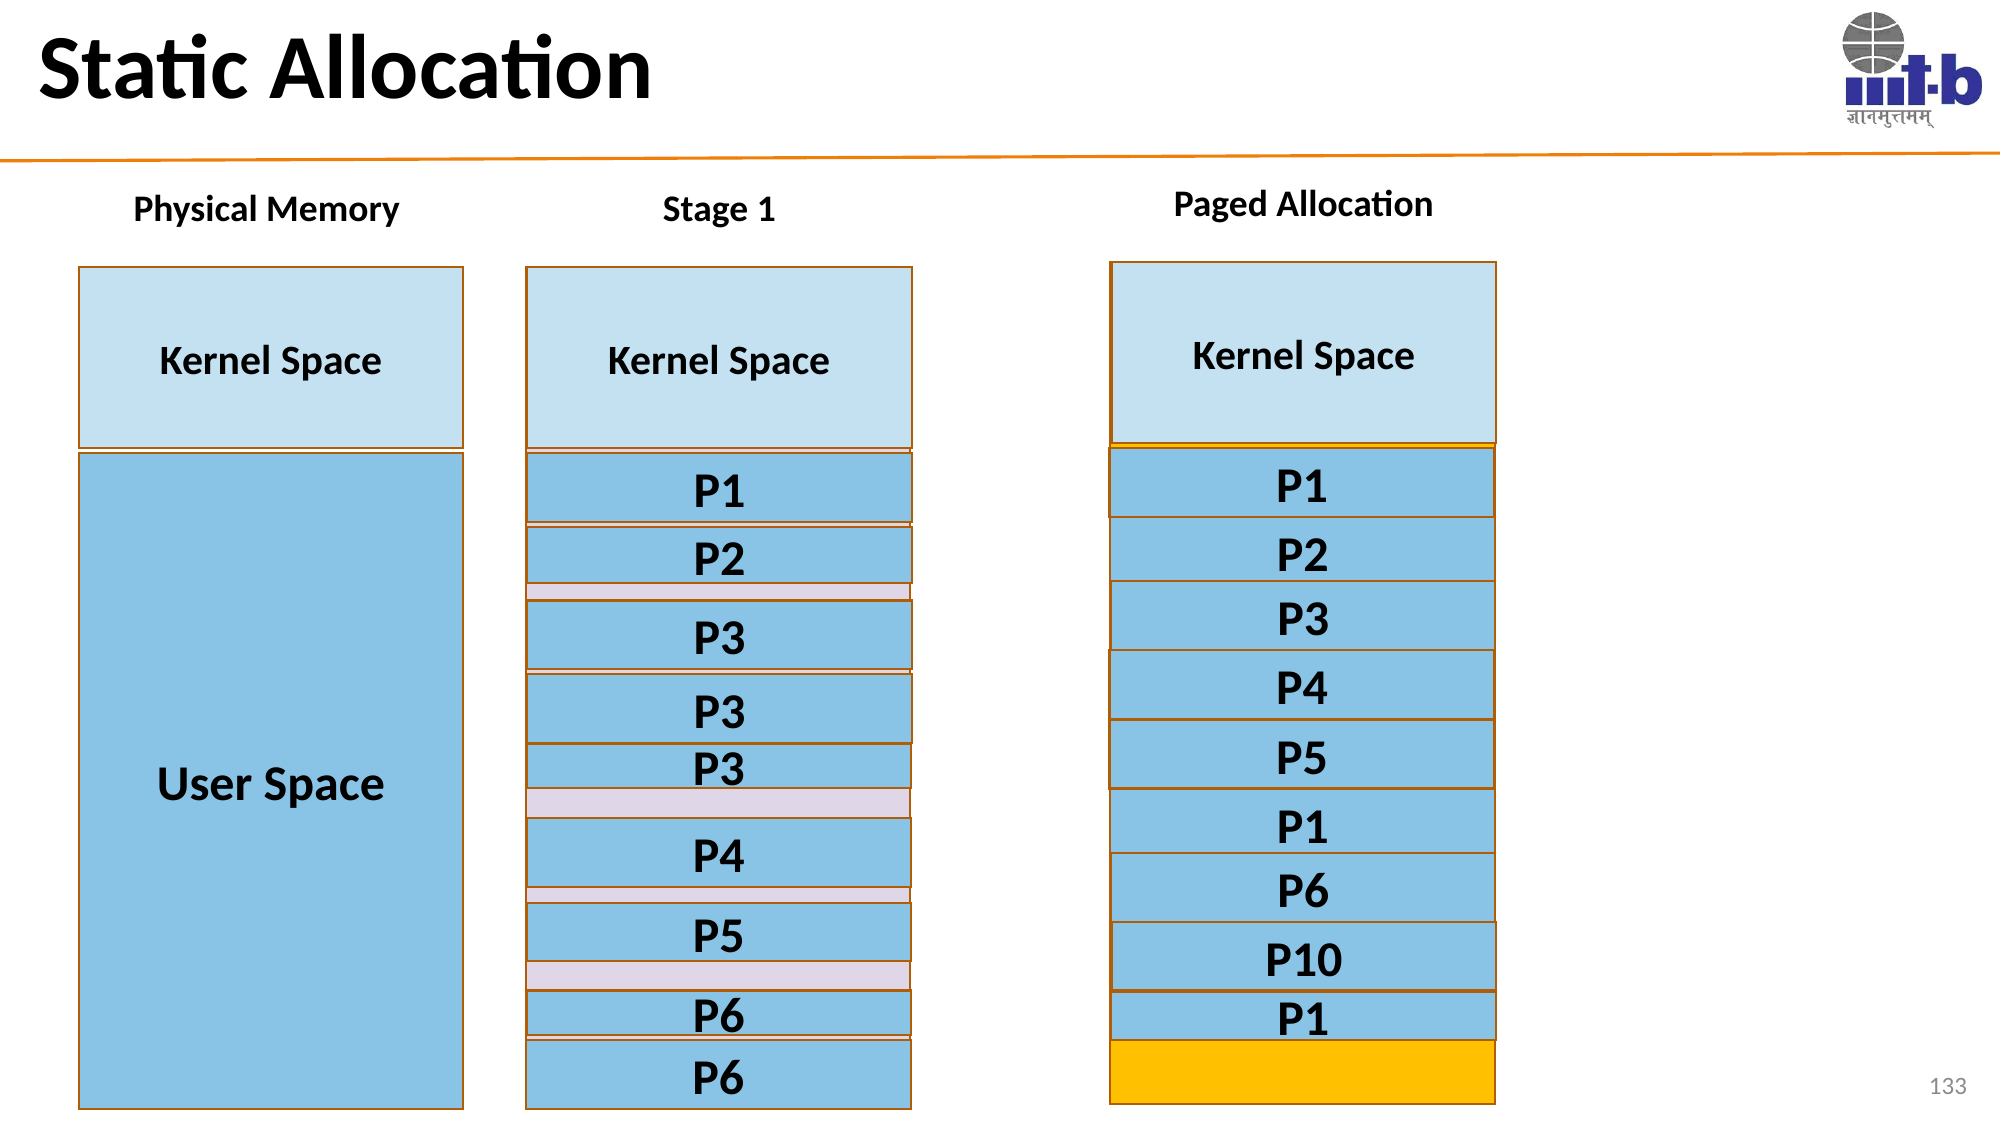

# Static Allocation
Paged Allocation
Physical Memory
Stage 1

Kernel Space
Kernel Space

Kernel Space
P1
User Space
P1
P2
P2
P3
P3
P4
P3
P5
P3
P1
P4
P6
P5
P10
P6
P1
P6
133